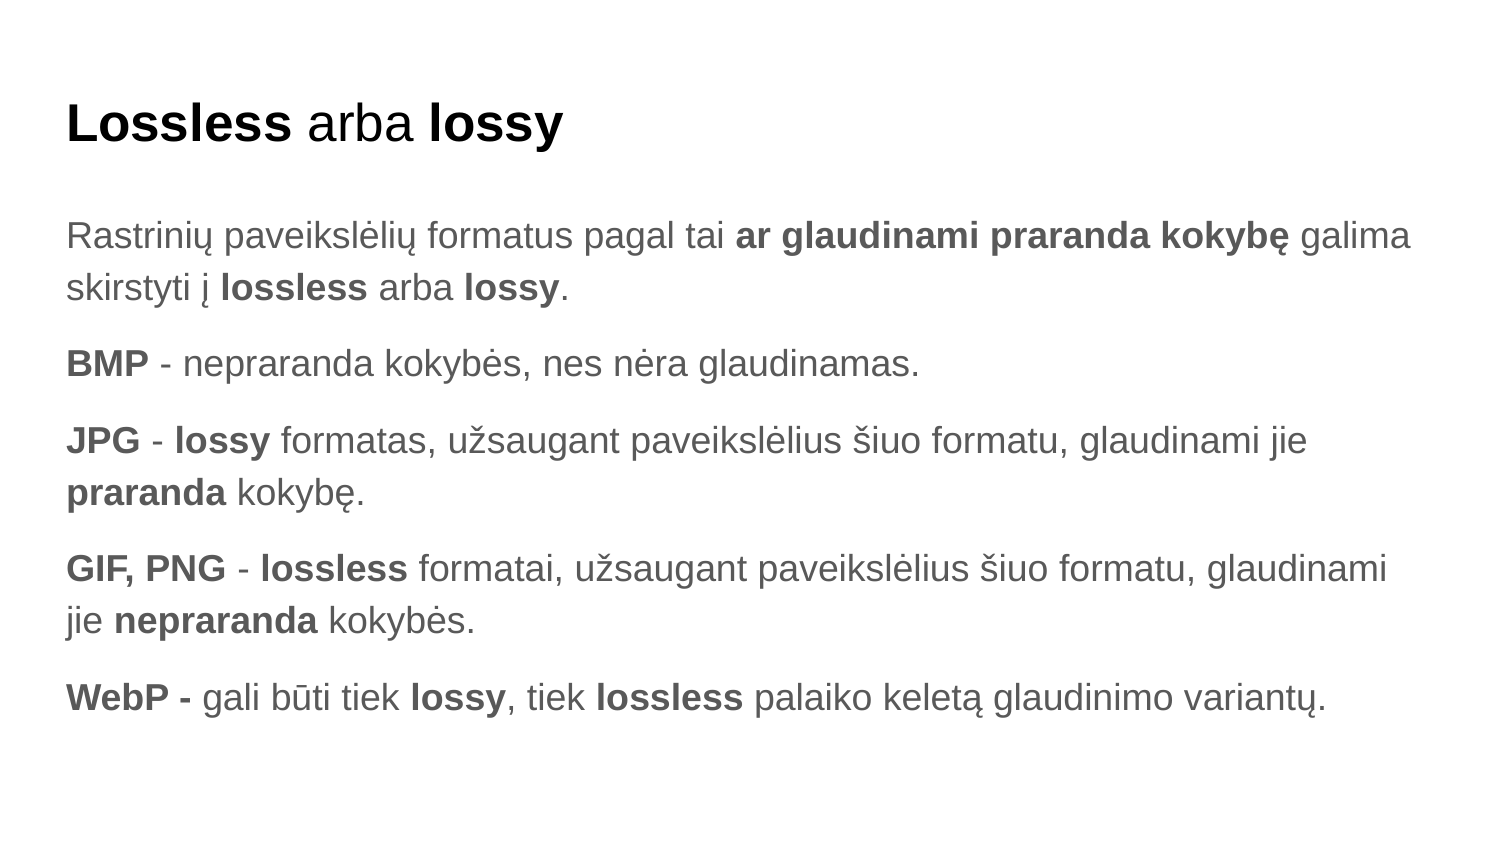

# Lossless arba lossy
Rastrinių paveikslėlių formatus pagal tai ar glaudinami praranda kokybę galima skirstyti į lossless arba lossy.
BMP - nepraranda kokybės, nes nėra glaudinamas.
JPG - lossy formatas, užsaugant paveikslėlius šiuo formatu, glaudinami jie praranda kokybę.
GIF, PNG - lossless formatai, užsaugant paveikslėlius šiuo formatu, glaudinami jie nepraranda kokybės.
WebP - gali būti tiek lossy, tiek lossless palaiko keletą glaudinimo variantų.